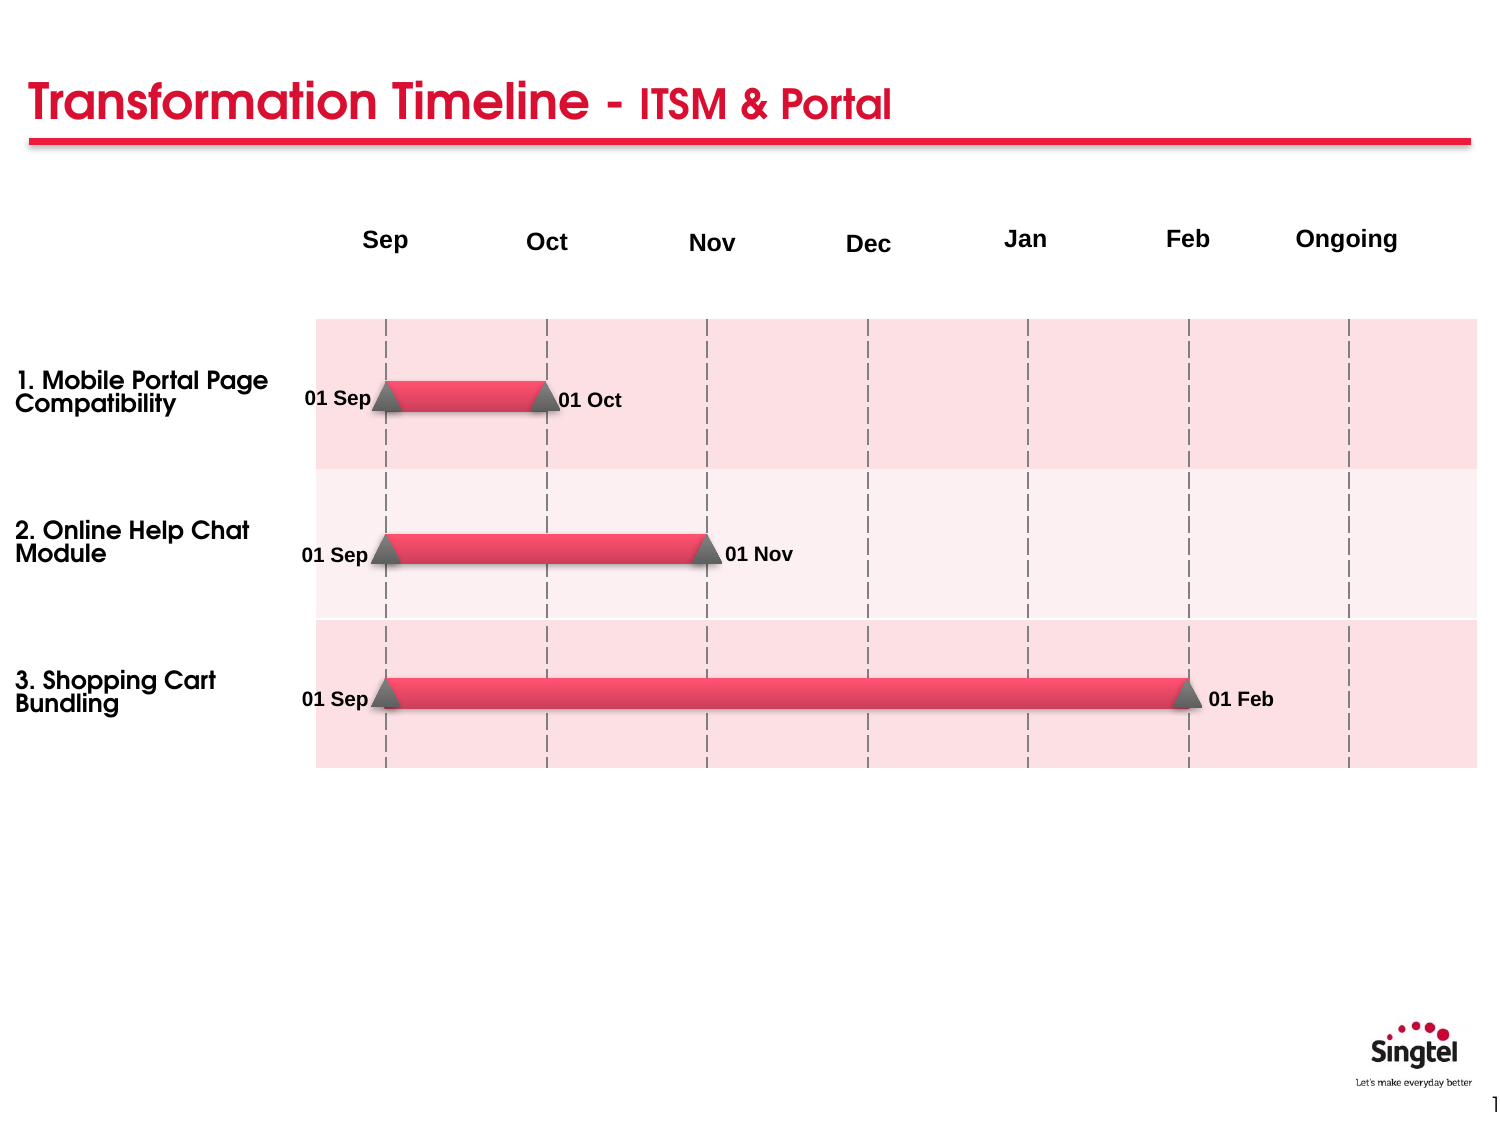

# Transformation Timeline - ITSM & Portal
Ongoing
Feb
Jan
|  |  |  |  |  |  |  |  |  |
| --- | --- | --- | --- | --- | --- | --- | --- | --- |
| 1. Mobile Portal Page Compatibility |  |  |  |  |  |  |  |  |
| 2. Online Help Chat Module |  |  |  |  |  |  |  |  |
| 3. Shopping Cart Bundling |  |  |  |  |  |  |  |  |
Sep
Oct
Nov
Dec
01 Sep
01 Oct

01 Nov

01 Sep

01 Sep

01 Feb